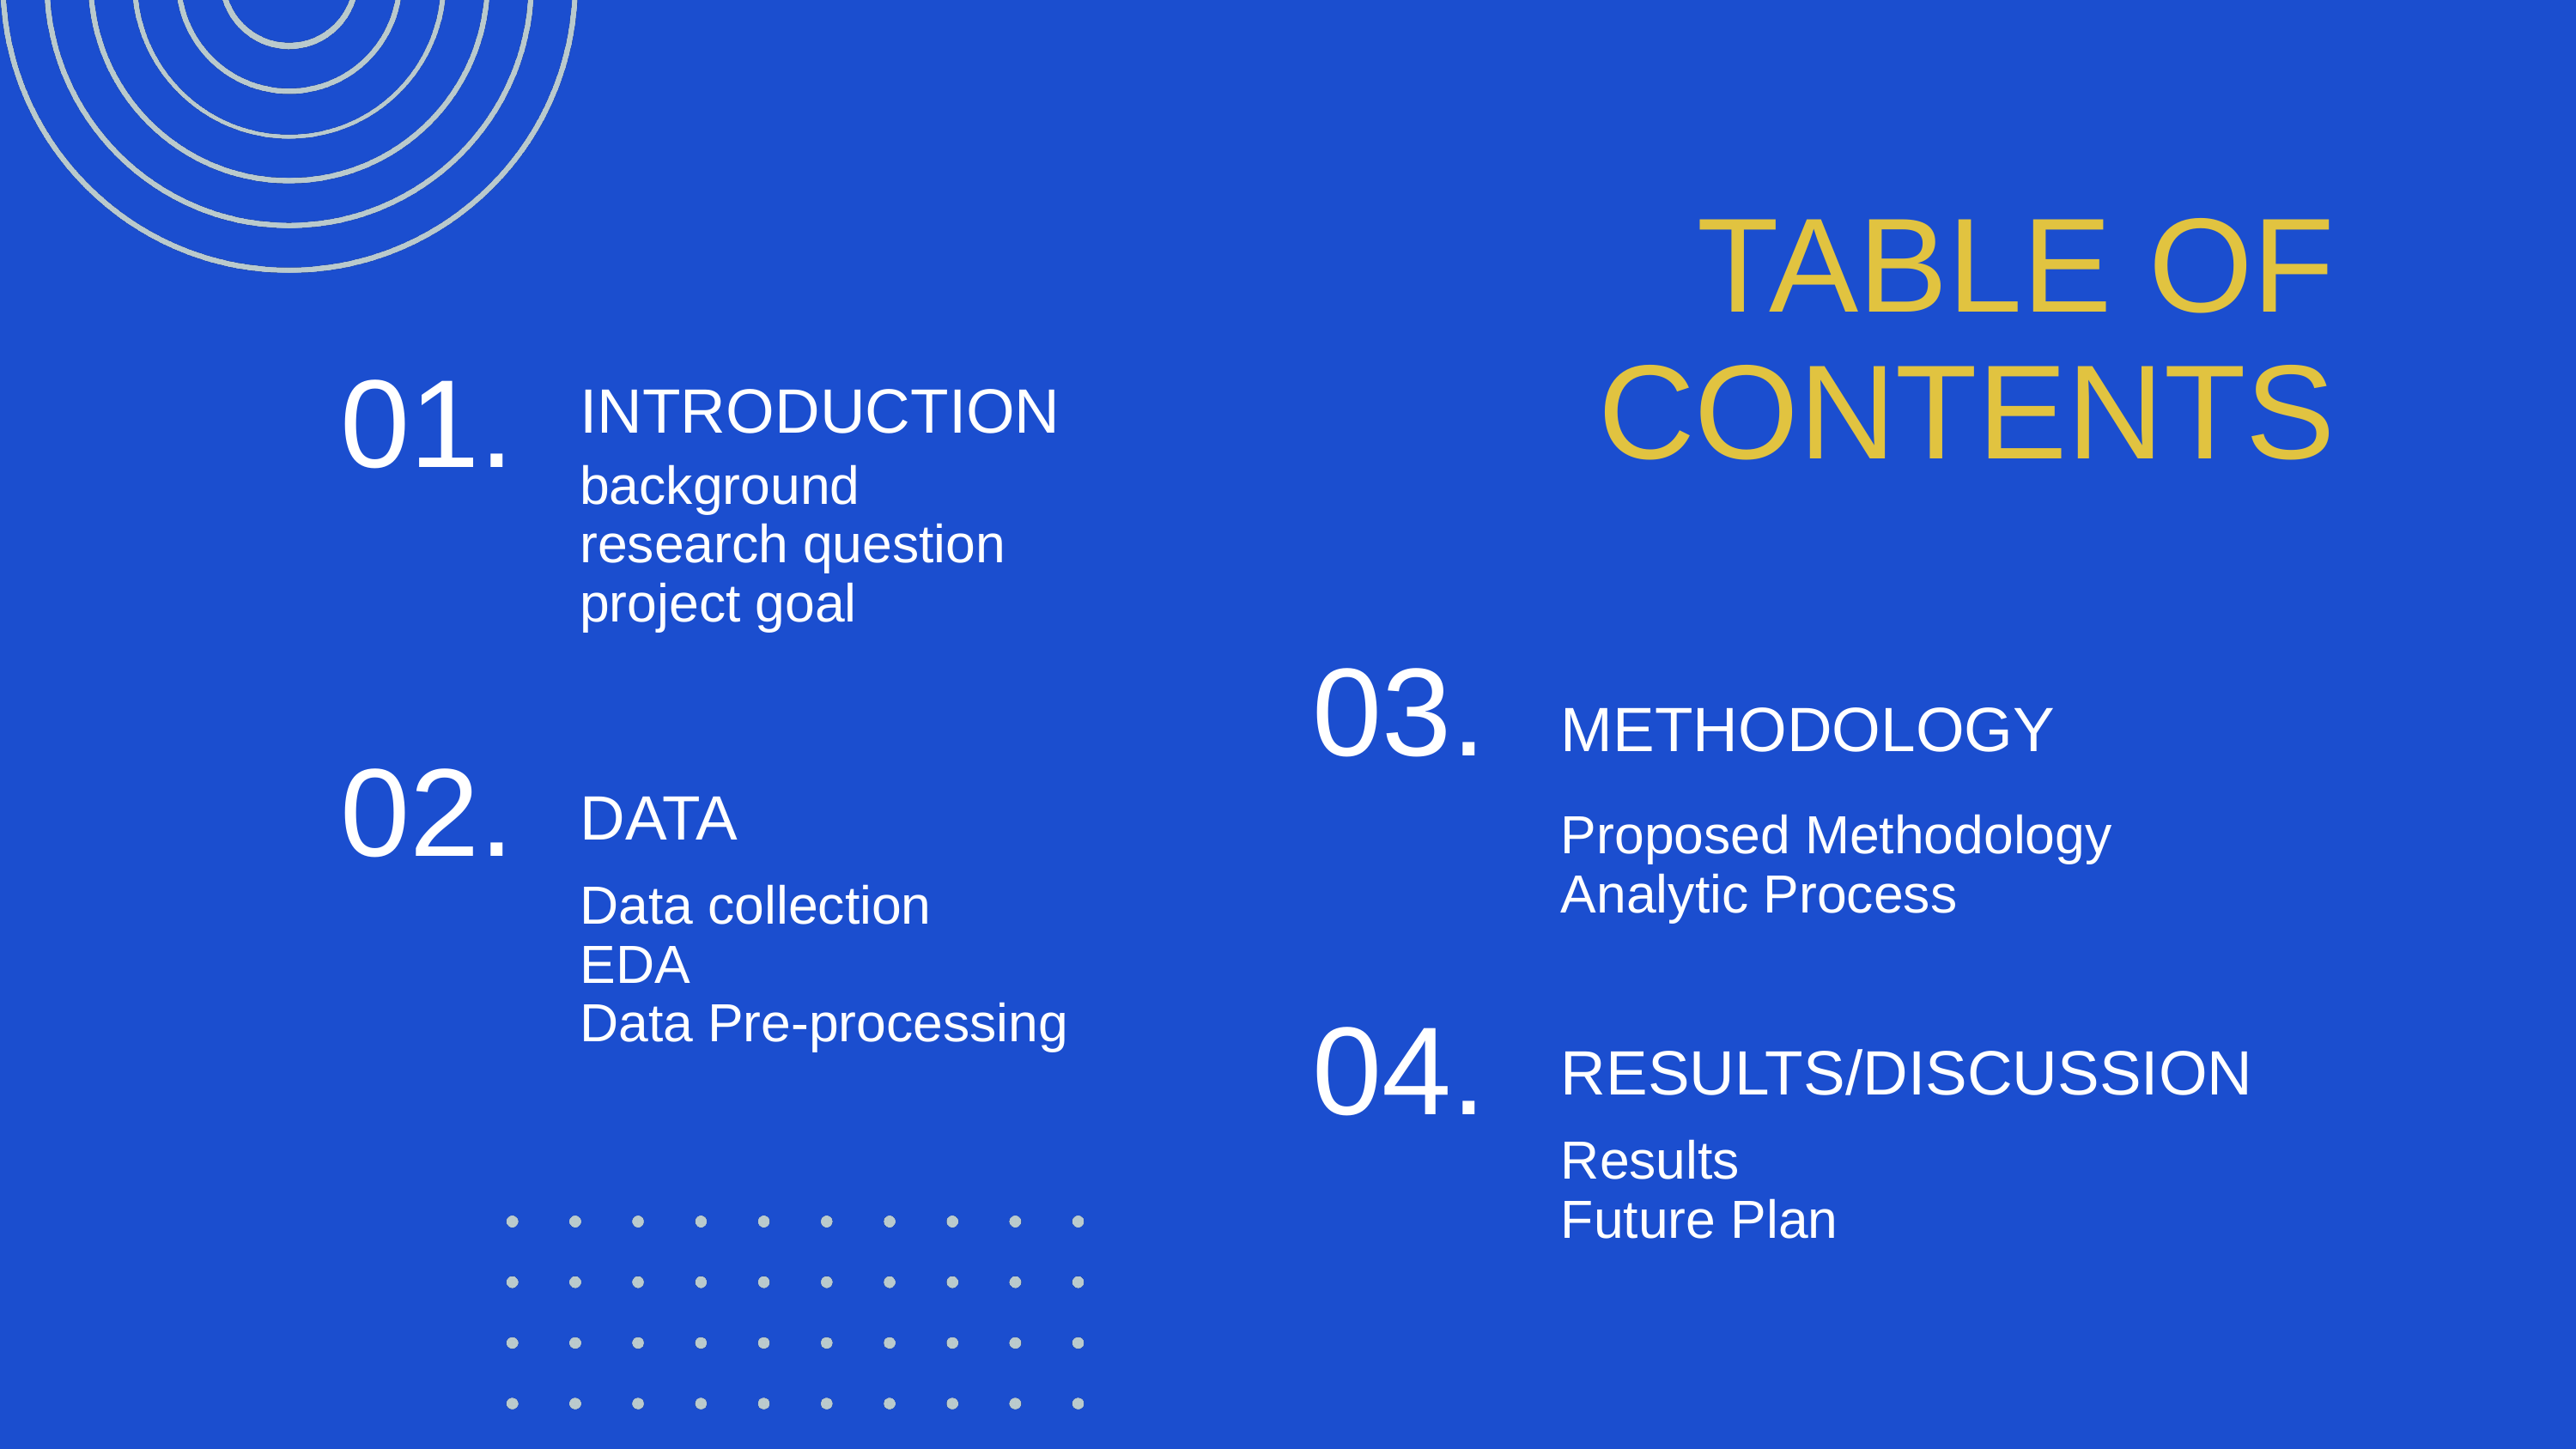

TABLE OF
CONTENTS
01.
INTRODUCTION
background
research question
project goal
03.
METHODOLOGY
02.
DATA
Proposed Methodology
Analytic Process
Data collection
EDA
Data Pre-processing

04.
RESULTS/DISCUSSION
Results
Future Plan